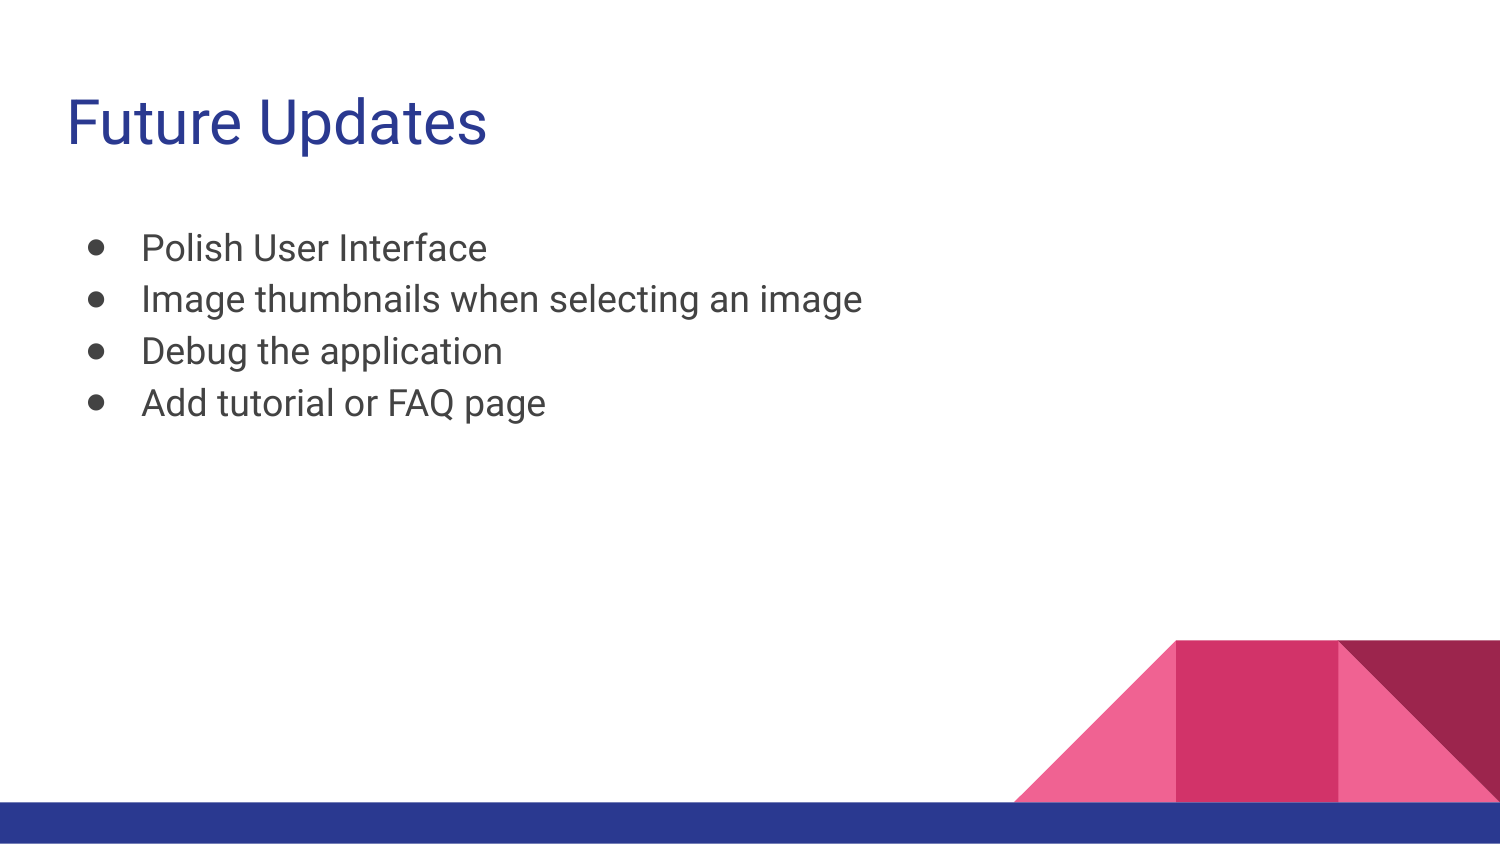

# Future Updates
Polish User Interface
Image thumbnails when selecting an image
Debug the application
Add tutorial or FAQ page